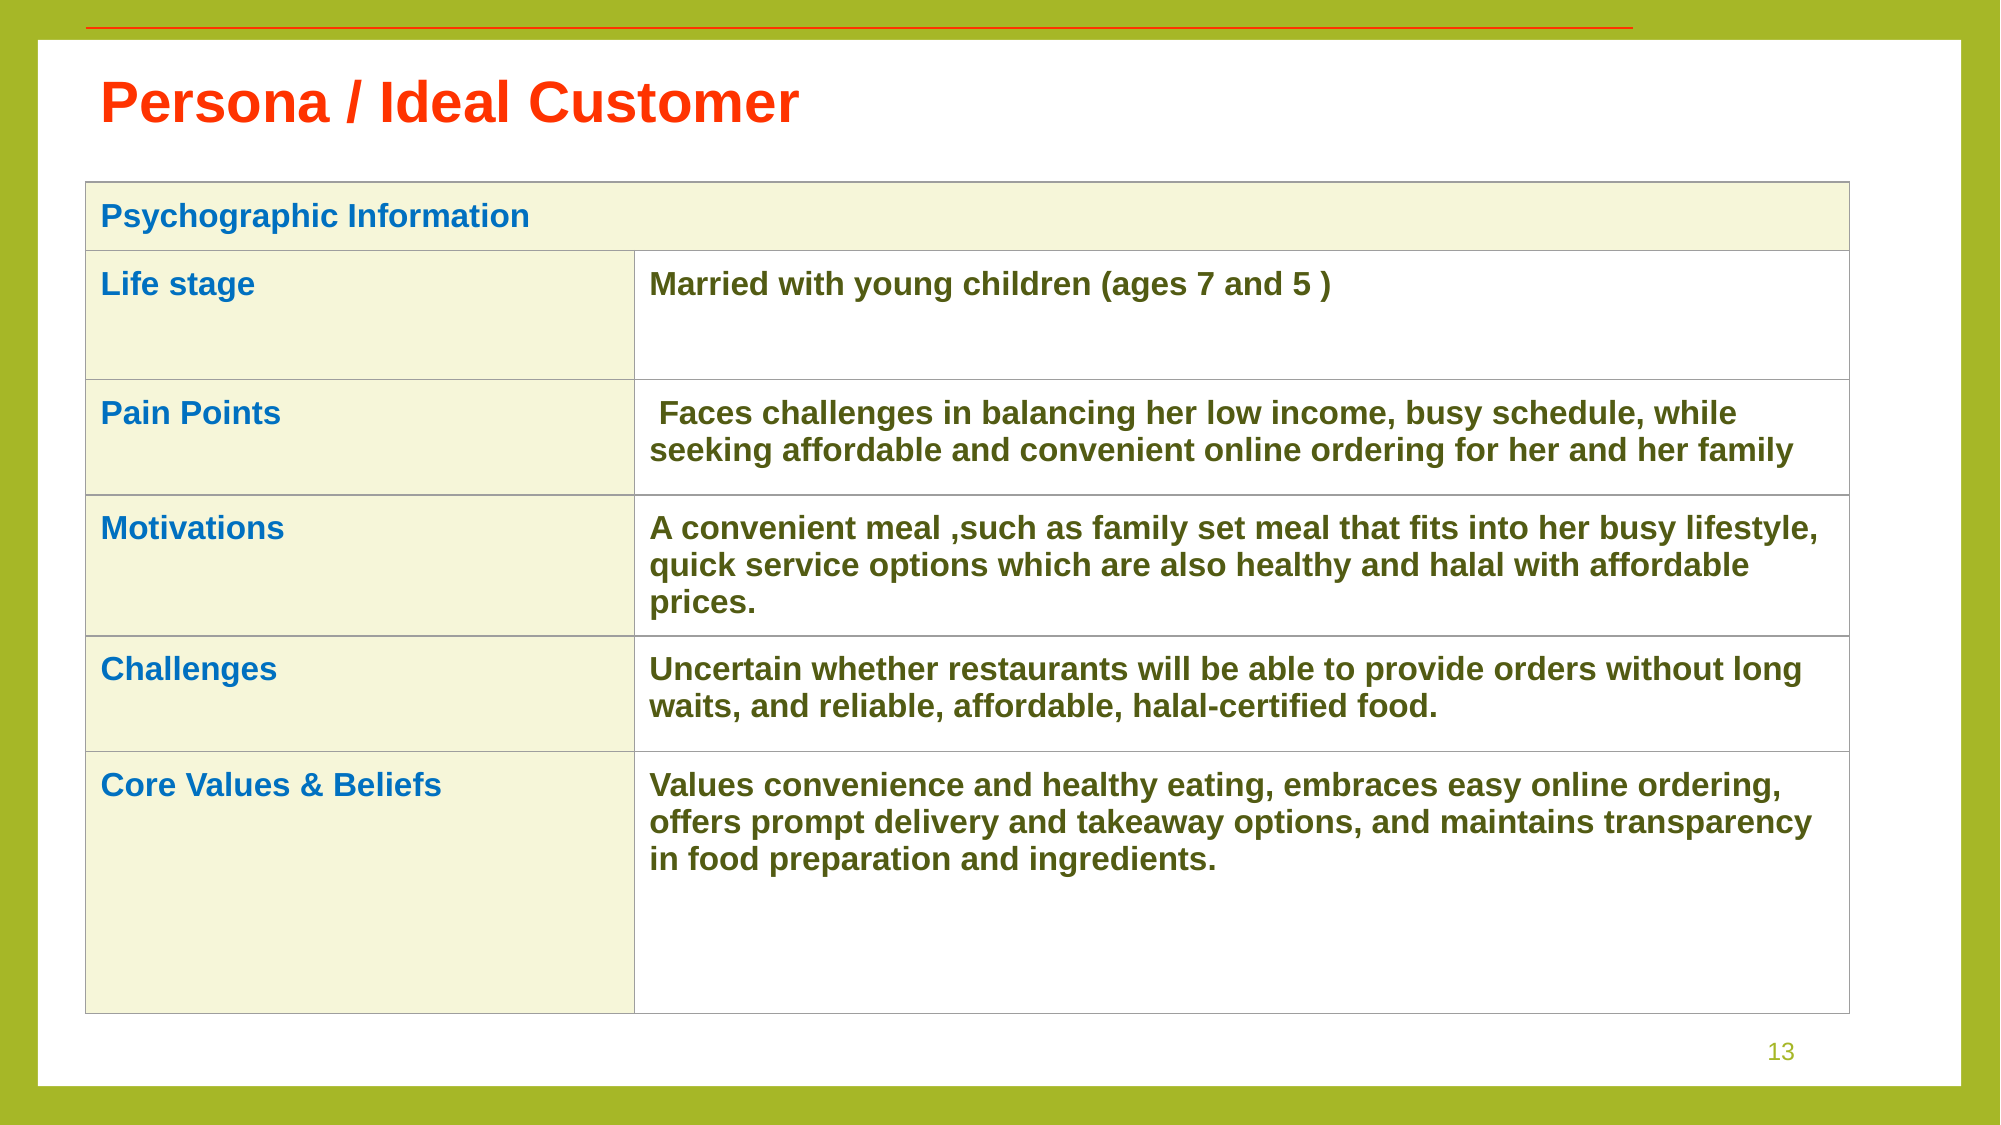

Persona / Ideal Customer

| Psychographic Information |  |
| --- | --- |
| Life stage | Married with young children (ages 7 and 5 ) |
| Pain Points | Faces challenges in balancing her low income, busy schedule, while seeking affordable and convenient online ordering for her and her family |
| Motivations | A convenient meal ,such as family set meal that fits into her busy lifestyle, quick service options which are also healthy and halal with affordable prices. |
| Challenges | Uncertain whether restaurants will be able to provide orders without long waits, and reliable, affordable, halal-certified food. |
| Core Values & Beliefs | Values convenience and healthy eating, embraces easy online ordering, offers prompt delivery and takeaway options, and maintains transparency in food preparation and ingredients. |
13